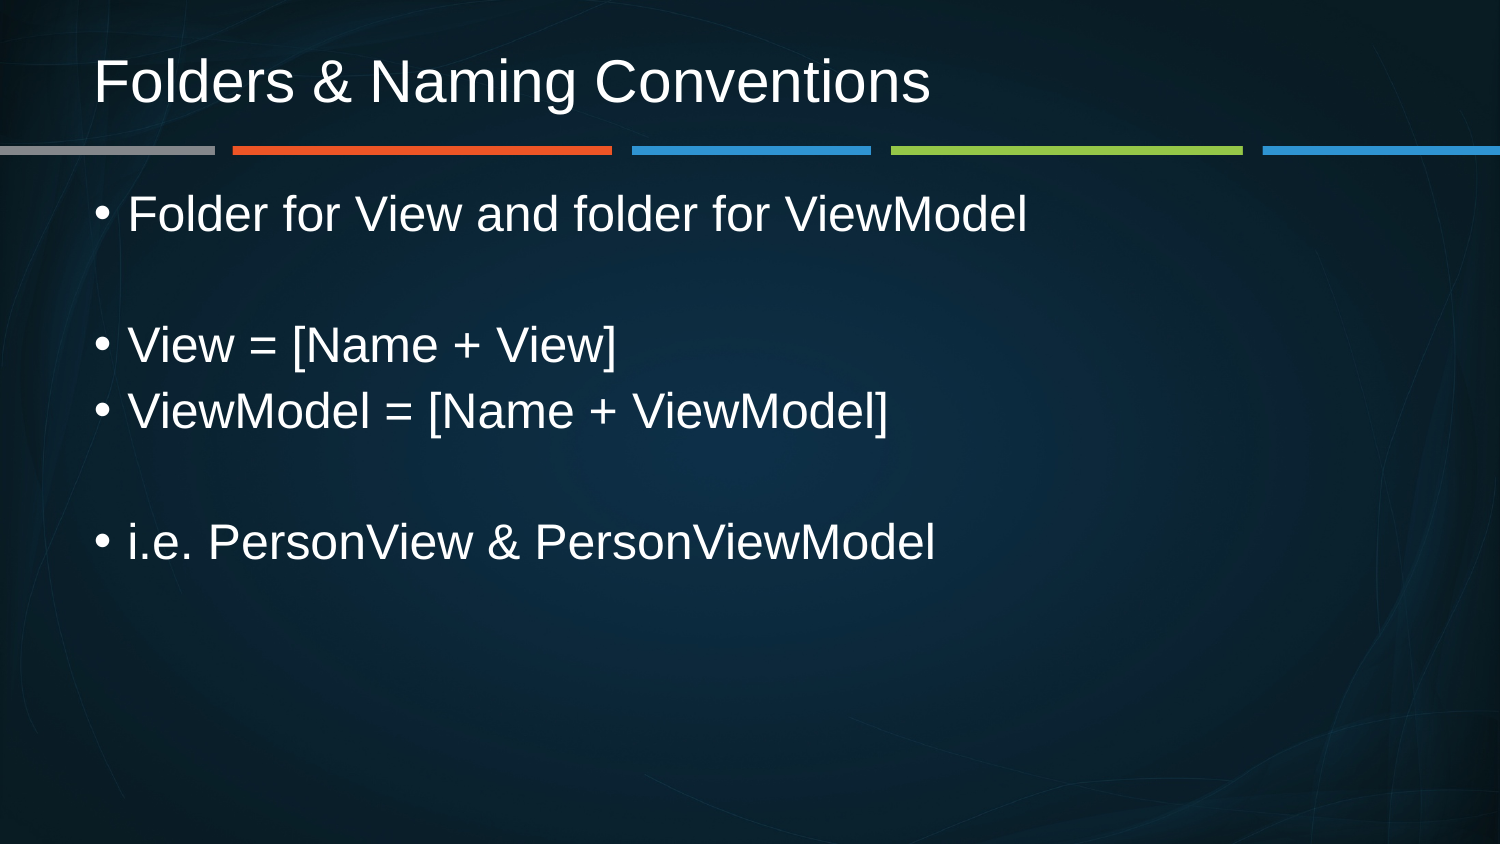

# Folders & Naming Conventions
Folder for View and folder for ViewModel

View = [Name + View]
ViewModel = [Name + ViewModel]

i.e. PersonView & PersonViewModel